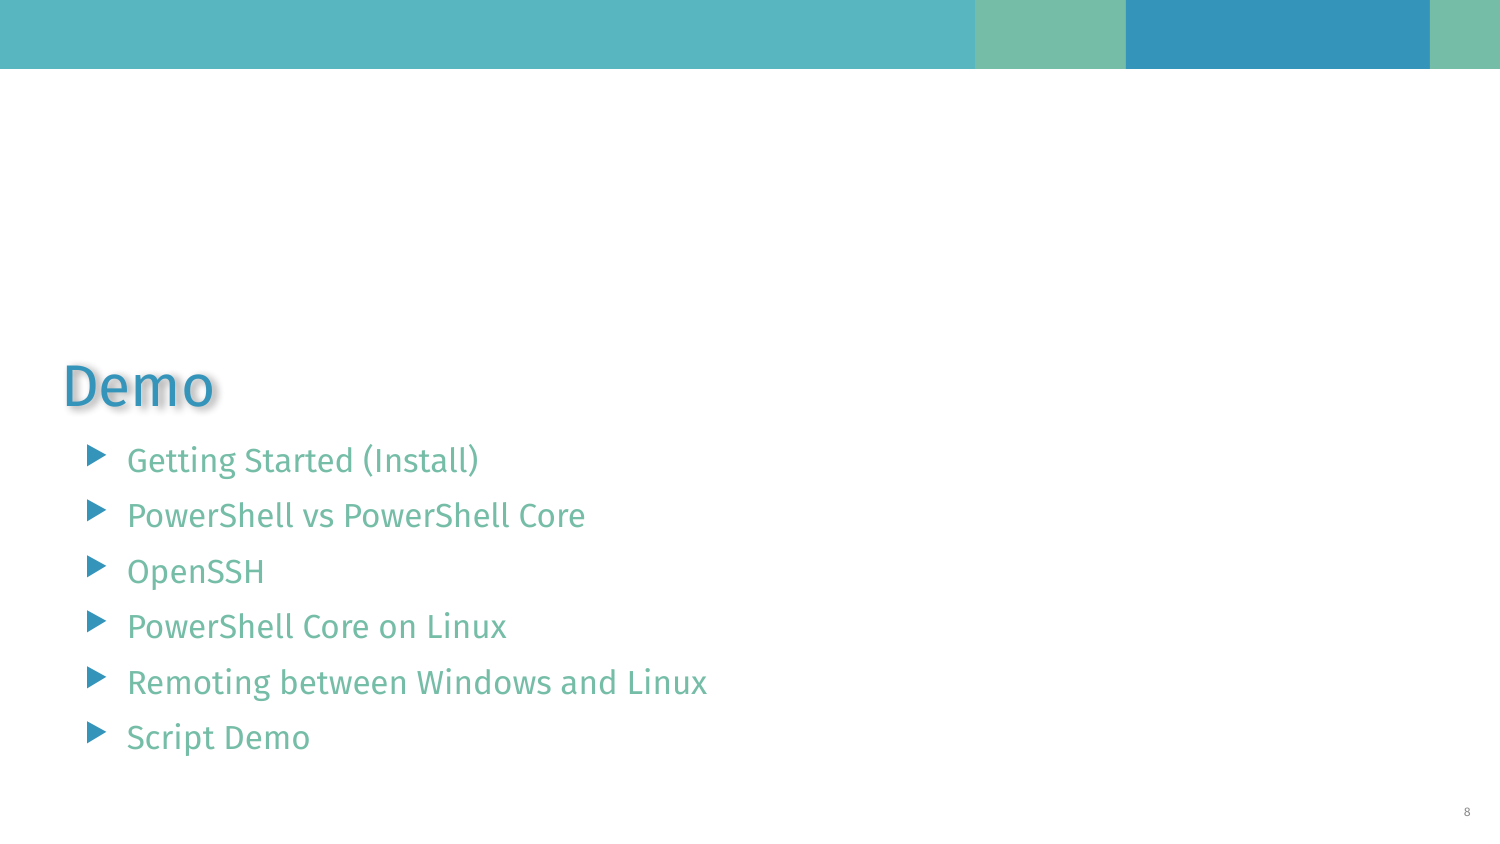

# Demo
Getting Started (Install)
PowerShell vs PowerShell Core
OpenSSH
PowerShell Core on Linux
Remoting between Windows and Linux
Script Demo
8